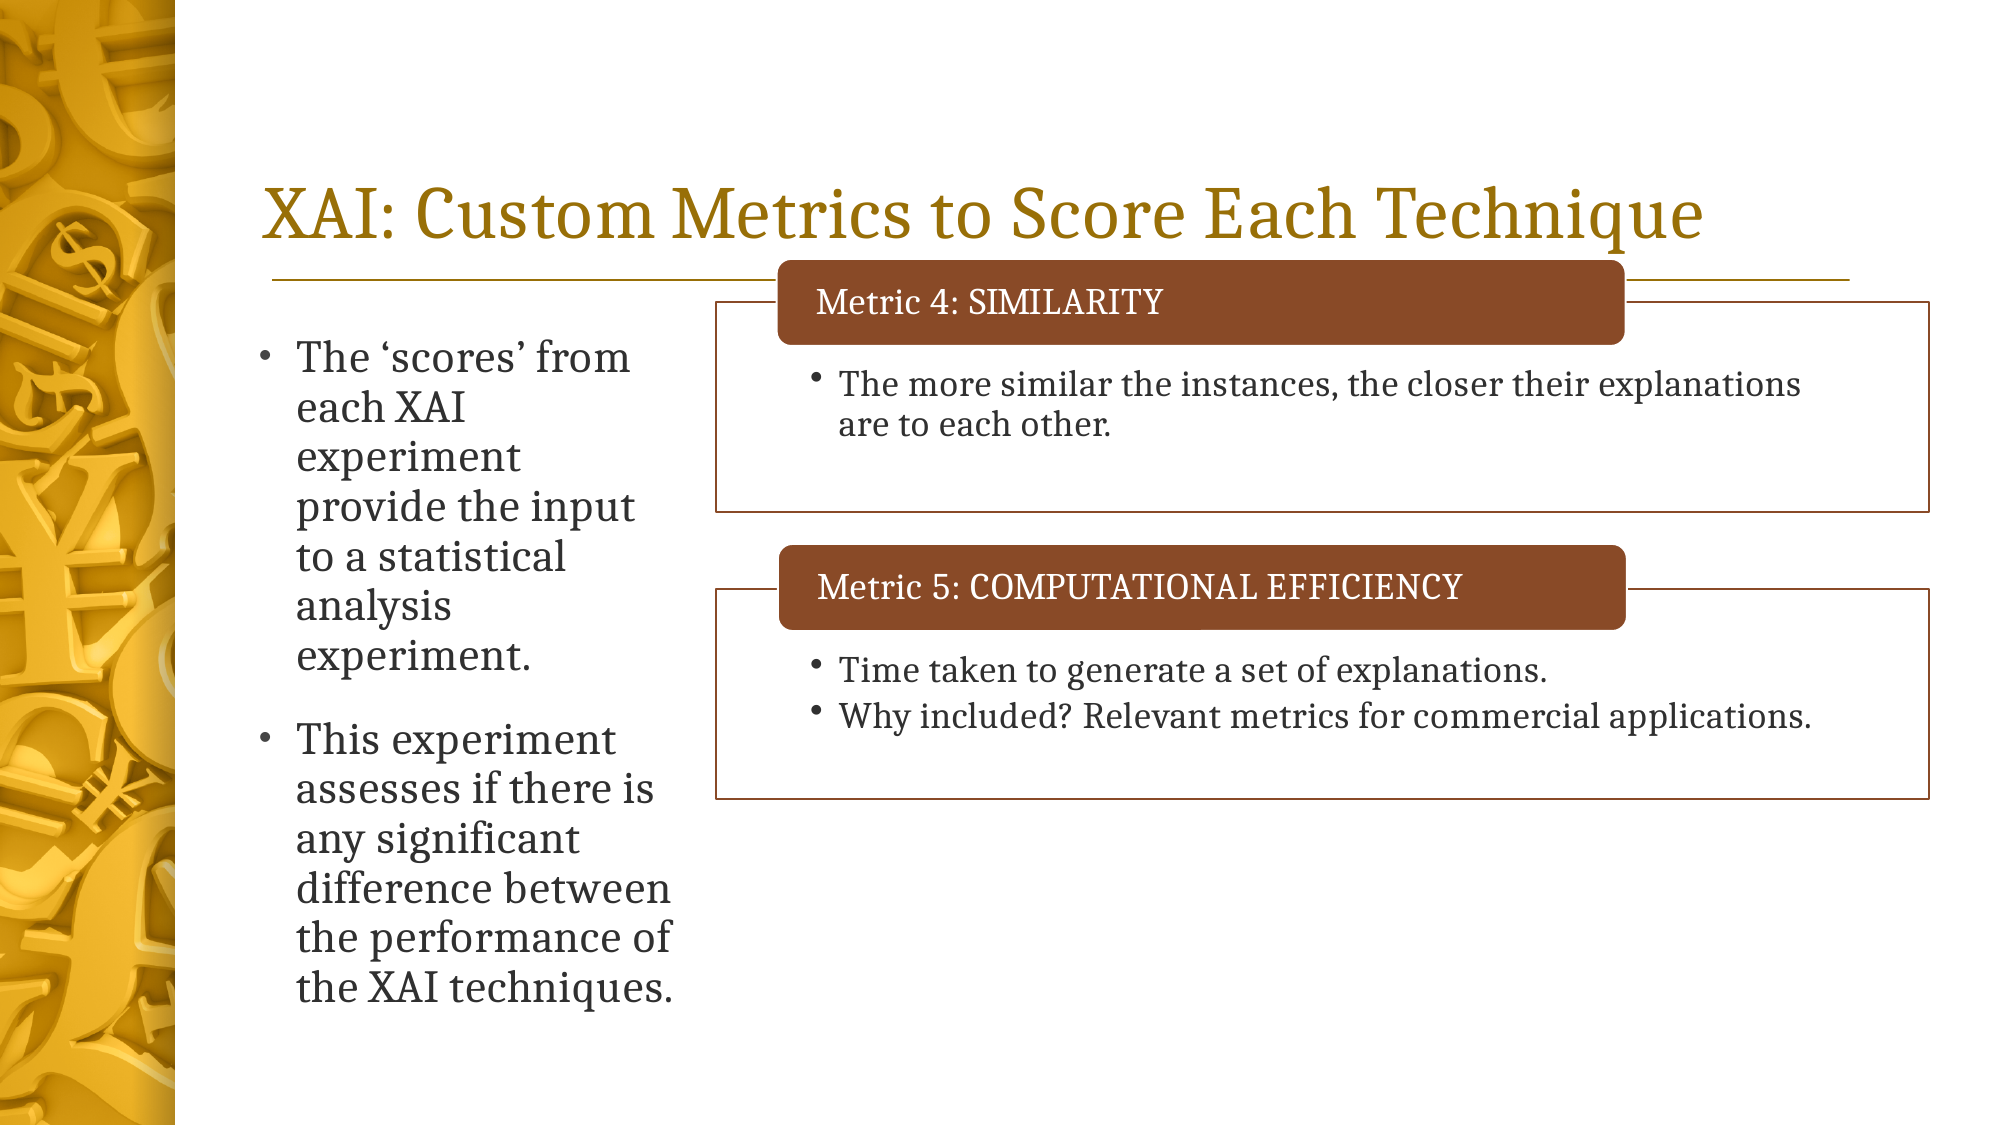

# XAI: Custom Metrics to Score Each Technique
The more similar the instances, the closer their explanations are to each other.

Metric 4: SIMILARITY
The ‘scores’ from each XAI experiment provide the input to a statistical analysis experiment.
This experiment assesses if there is any significant difference between the performance of the XAI techniques.
Time taken to generate a set of explanations.
Why included? Relevant metrics for commercial applications.
Metric 5: COMPUTATIONAL EFFICIENCY